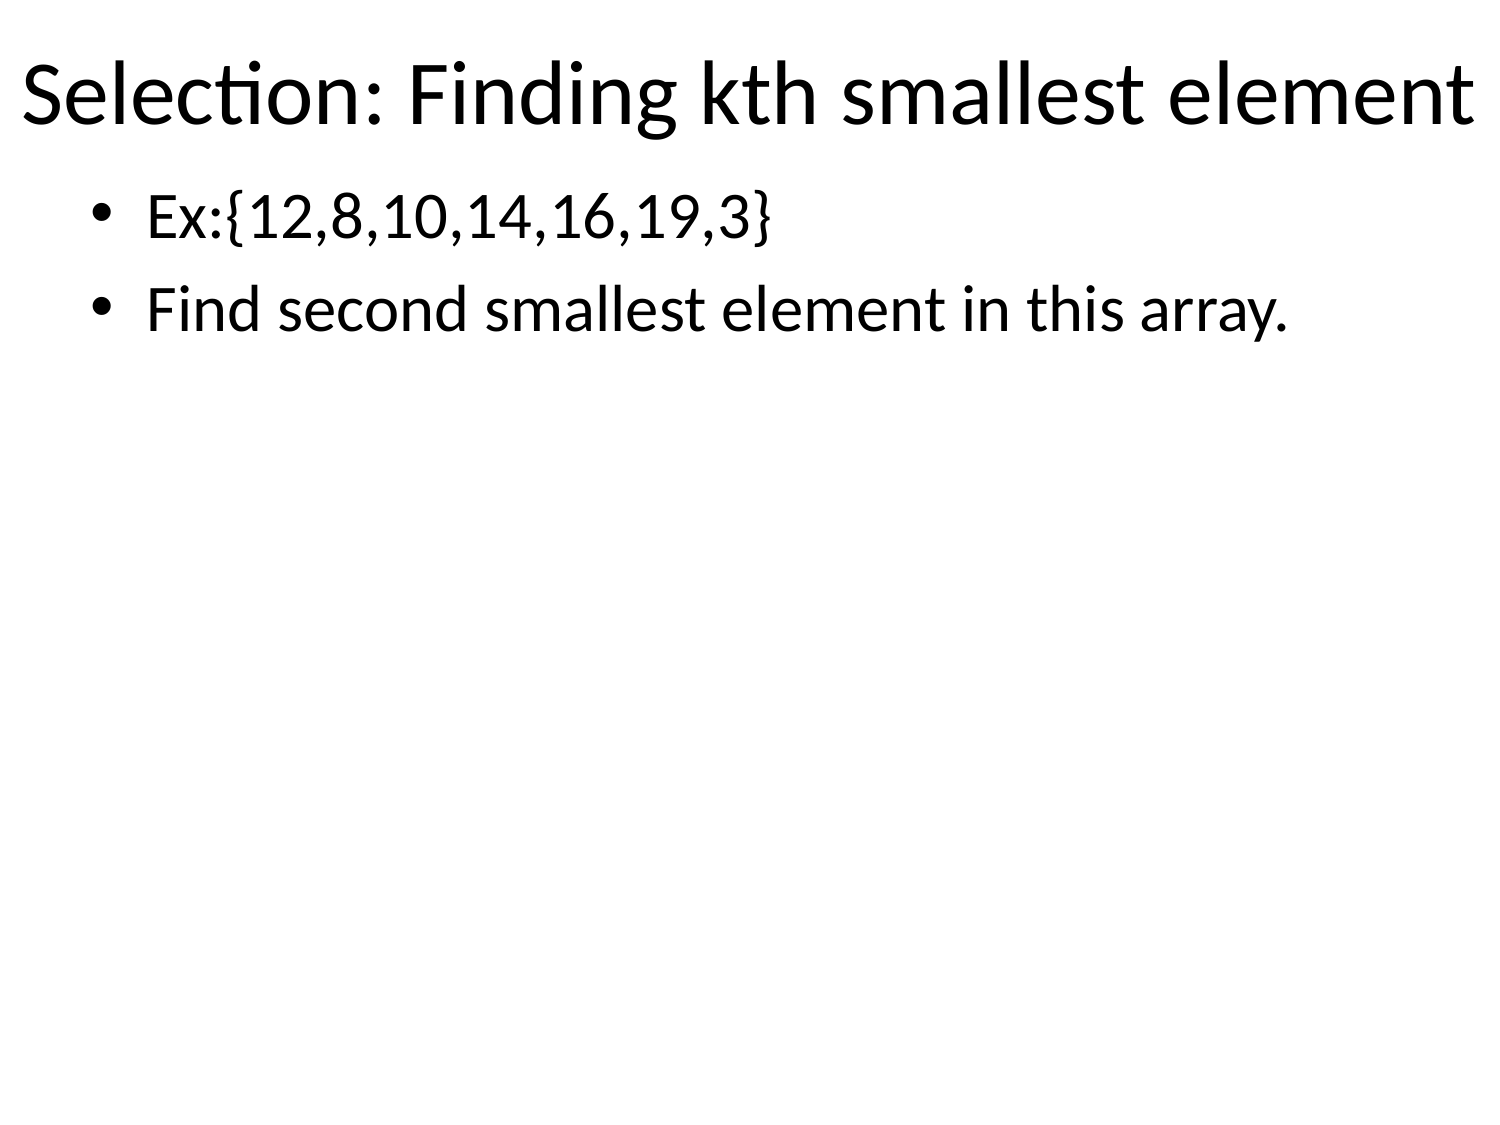

# Selection: Finding kth smallest element
Ex:{12,8,10,14,16,19,3}
Find second smallest element in this array.